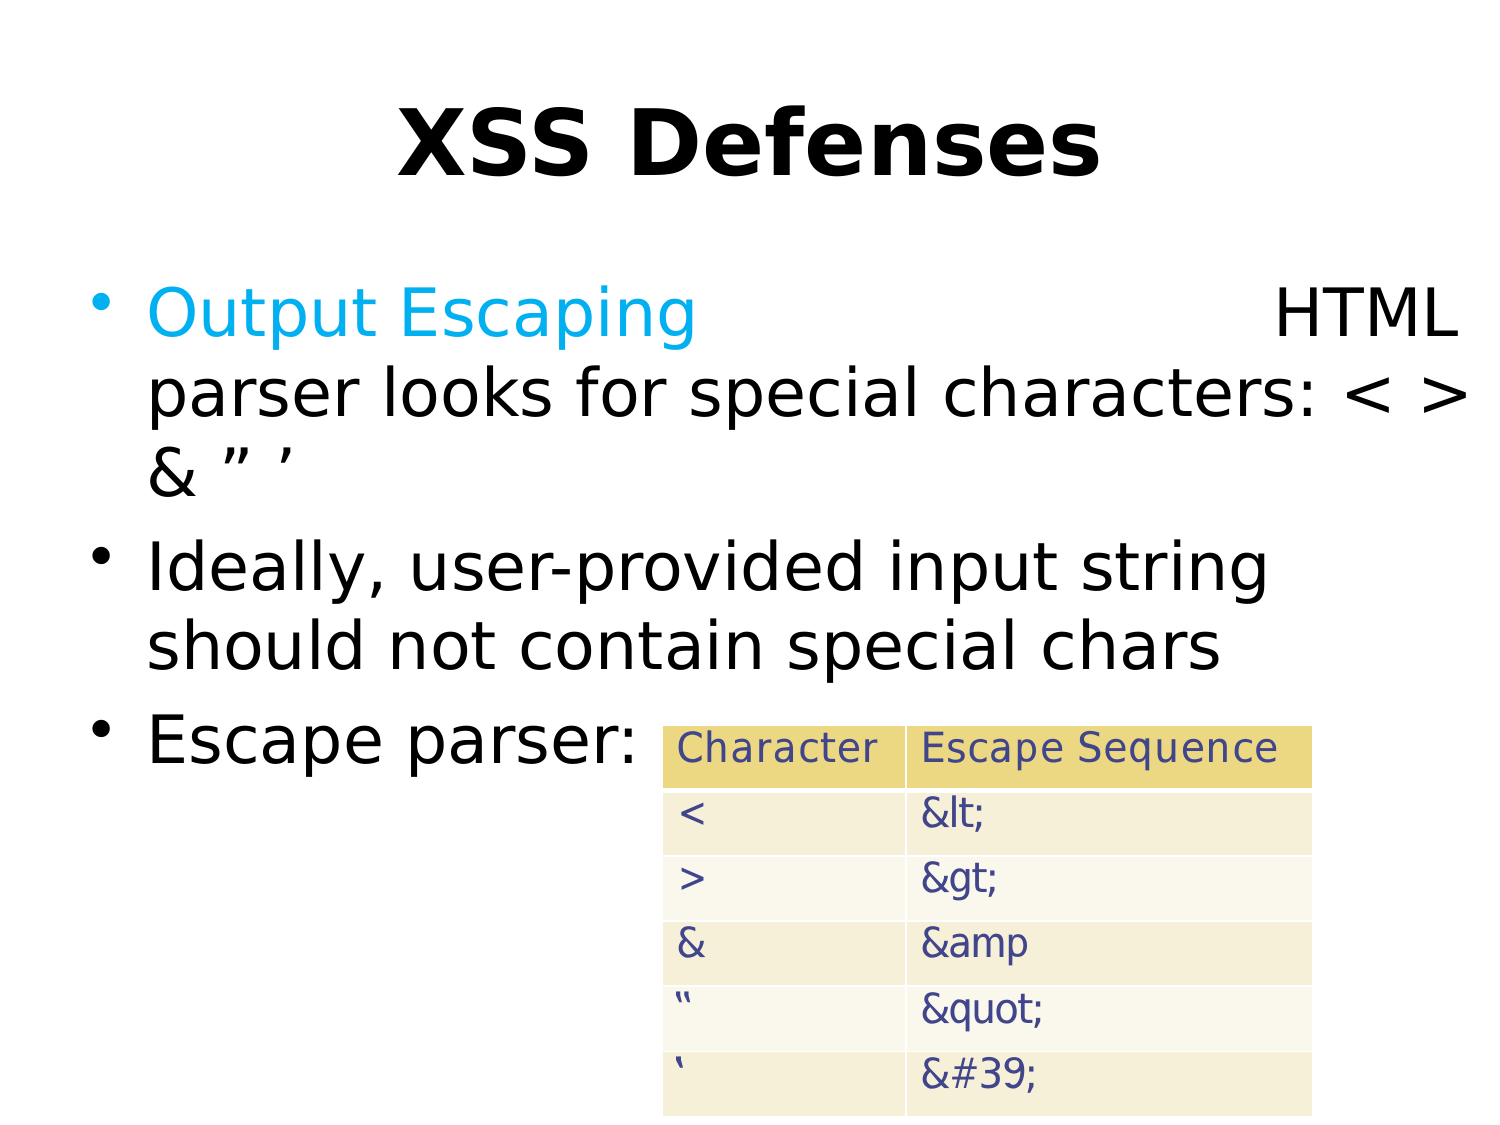

# XSS Defenses
Output Escaping                           HTML parser looks for special characters: < > & ” ’
Ideally, user-provided input string should not contain special chars
Escape parser:

| Character | Escape Sequence |
| --- | --- |
| < | &lt; |
| > | &gt; |
| & | &amp |
| “ | &quot; |
| ‘ | &#39; |